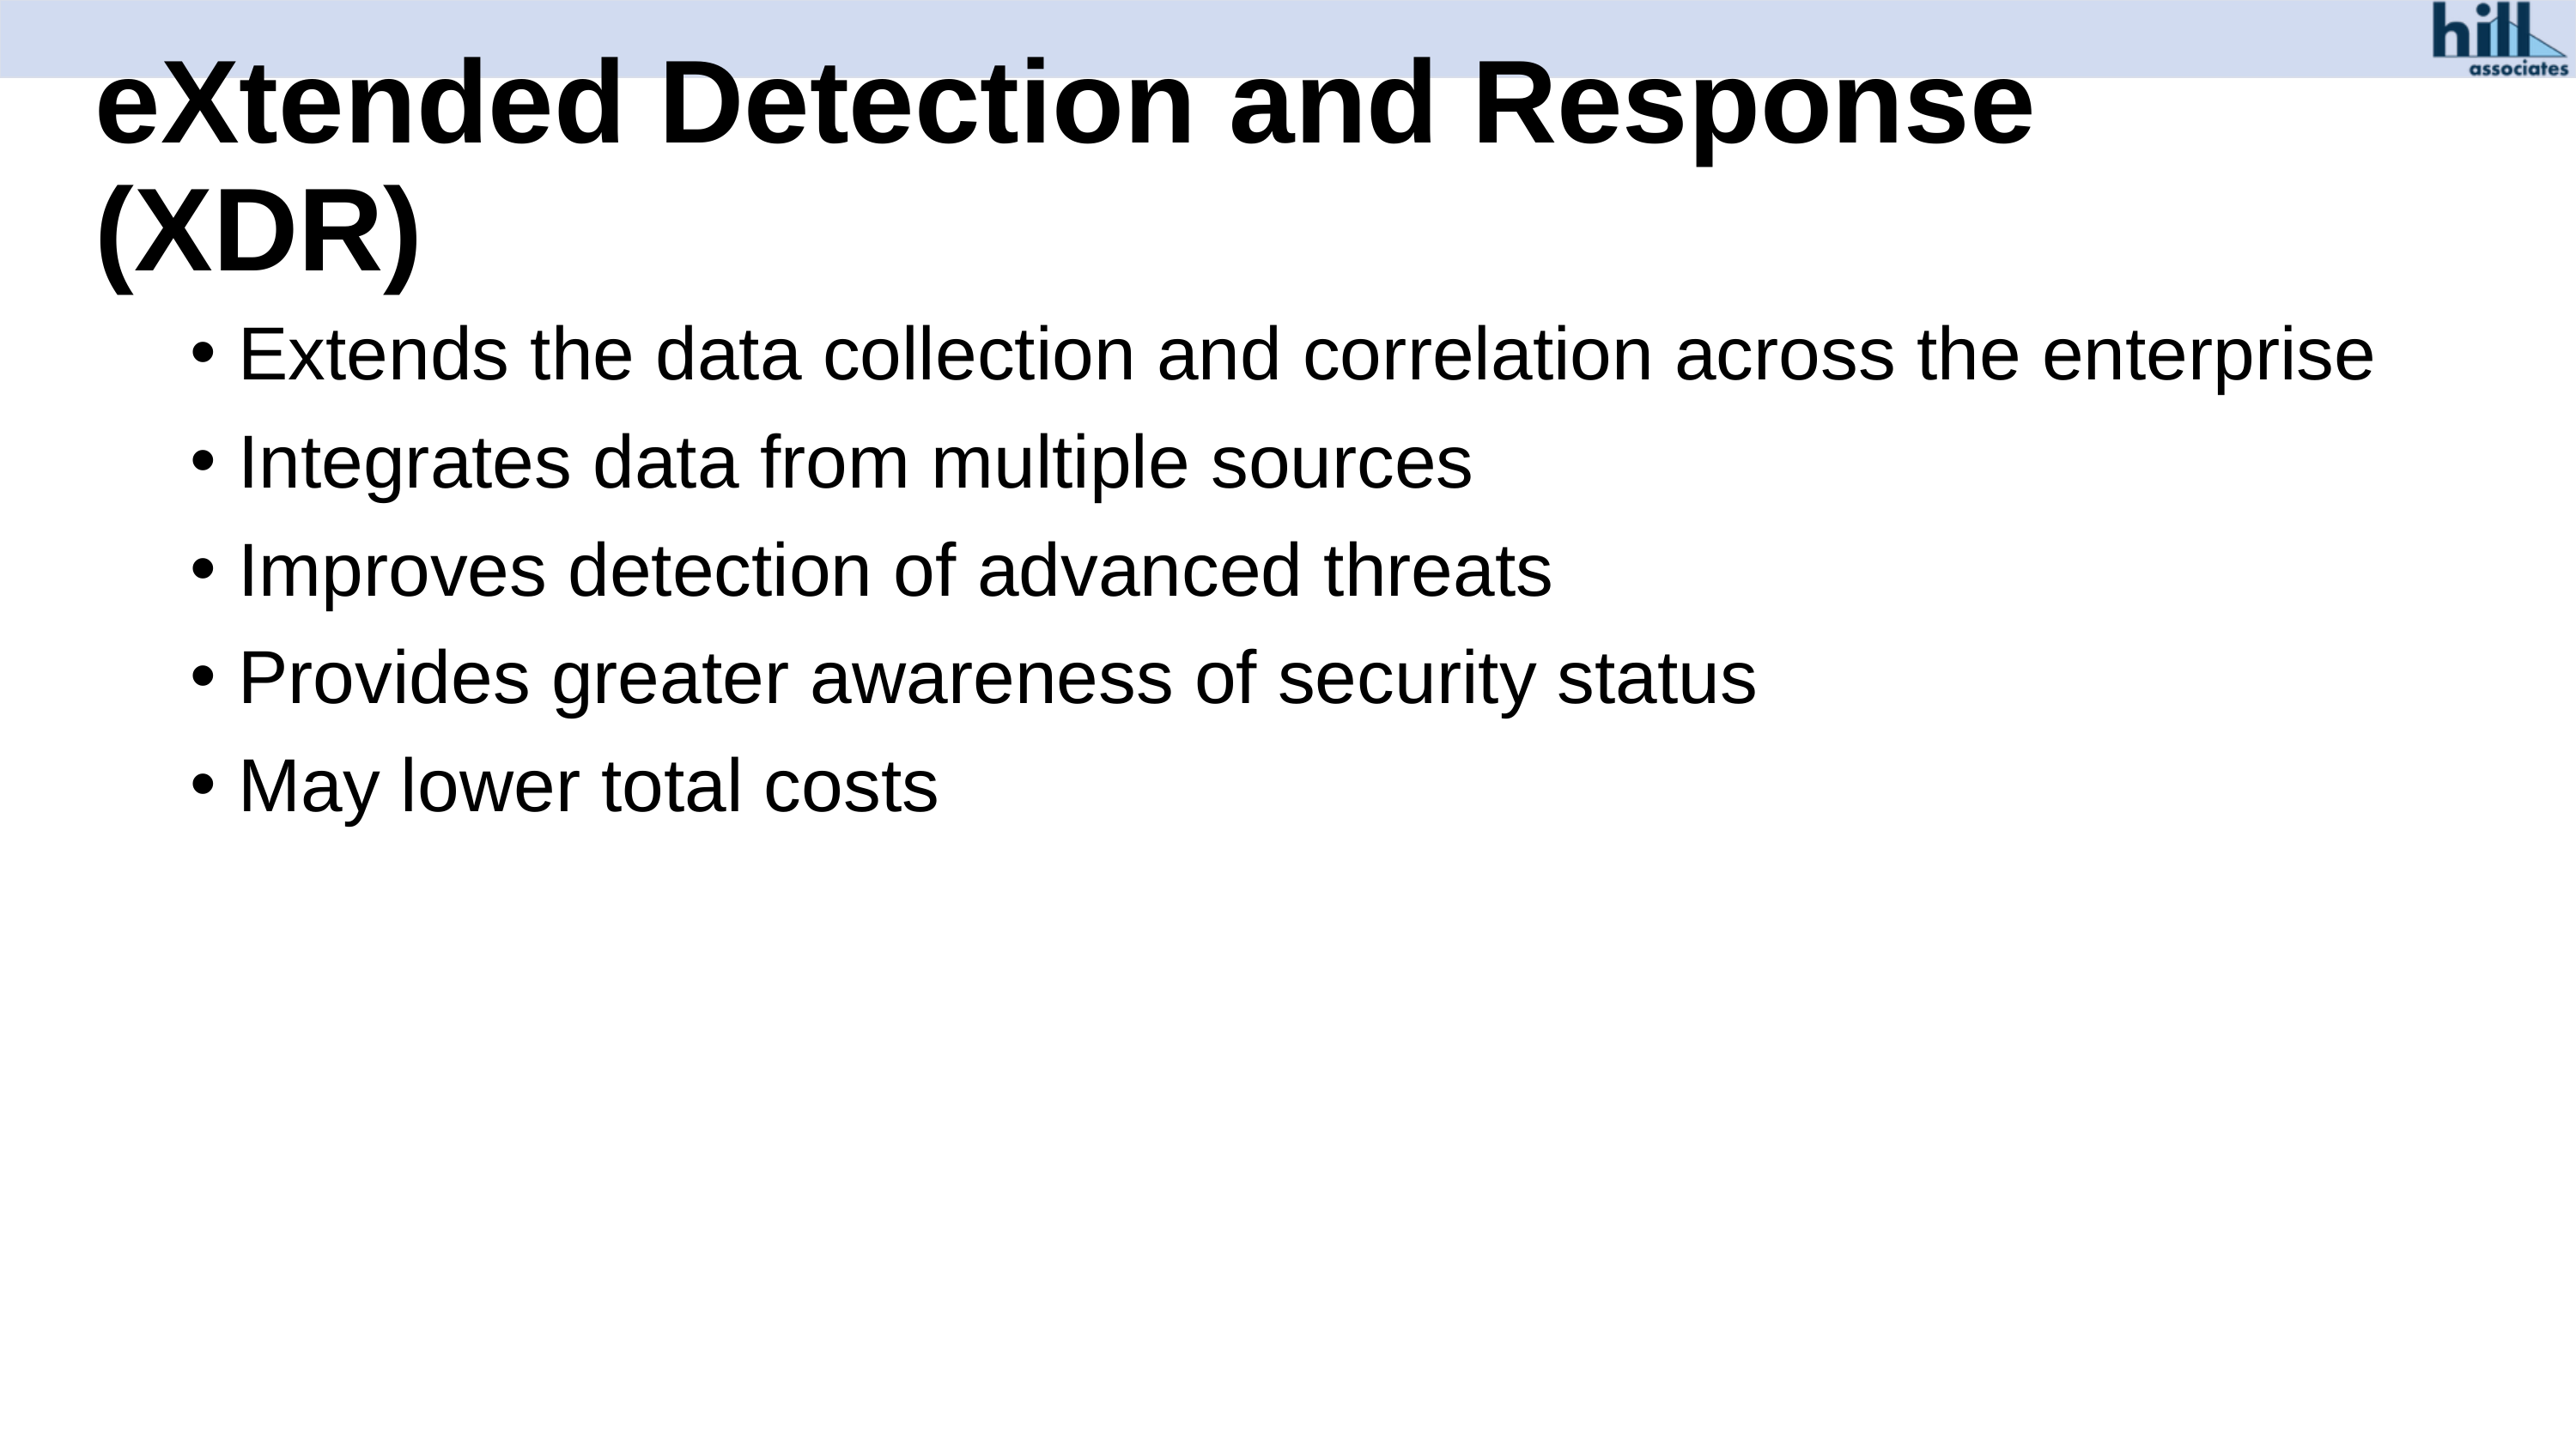

# eXtended Detection and Response (XDR)
Extends the data collection and correlation across the enterprise
Integrates data from multiple sources
Improves detection of advanced threats
Provides greater awareness of security status
May lower total costs